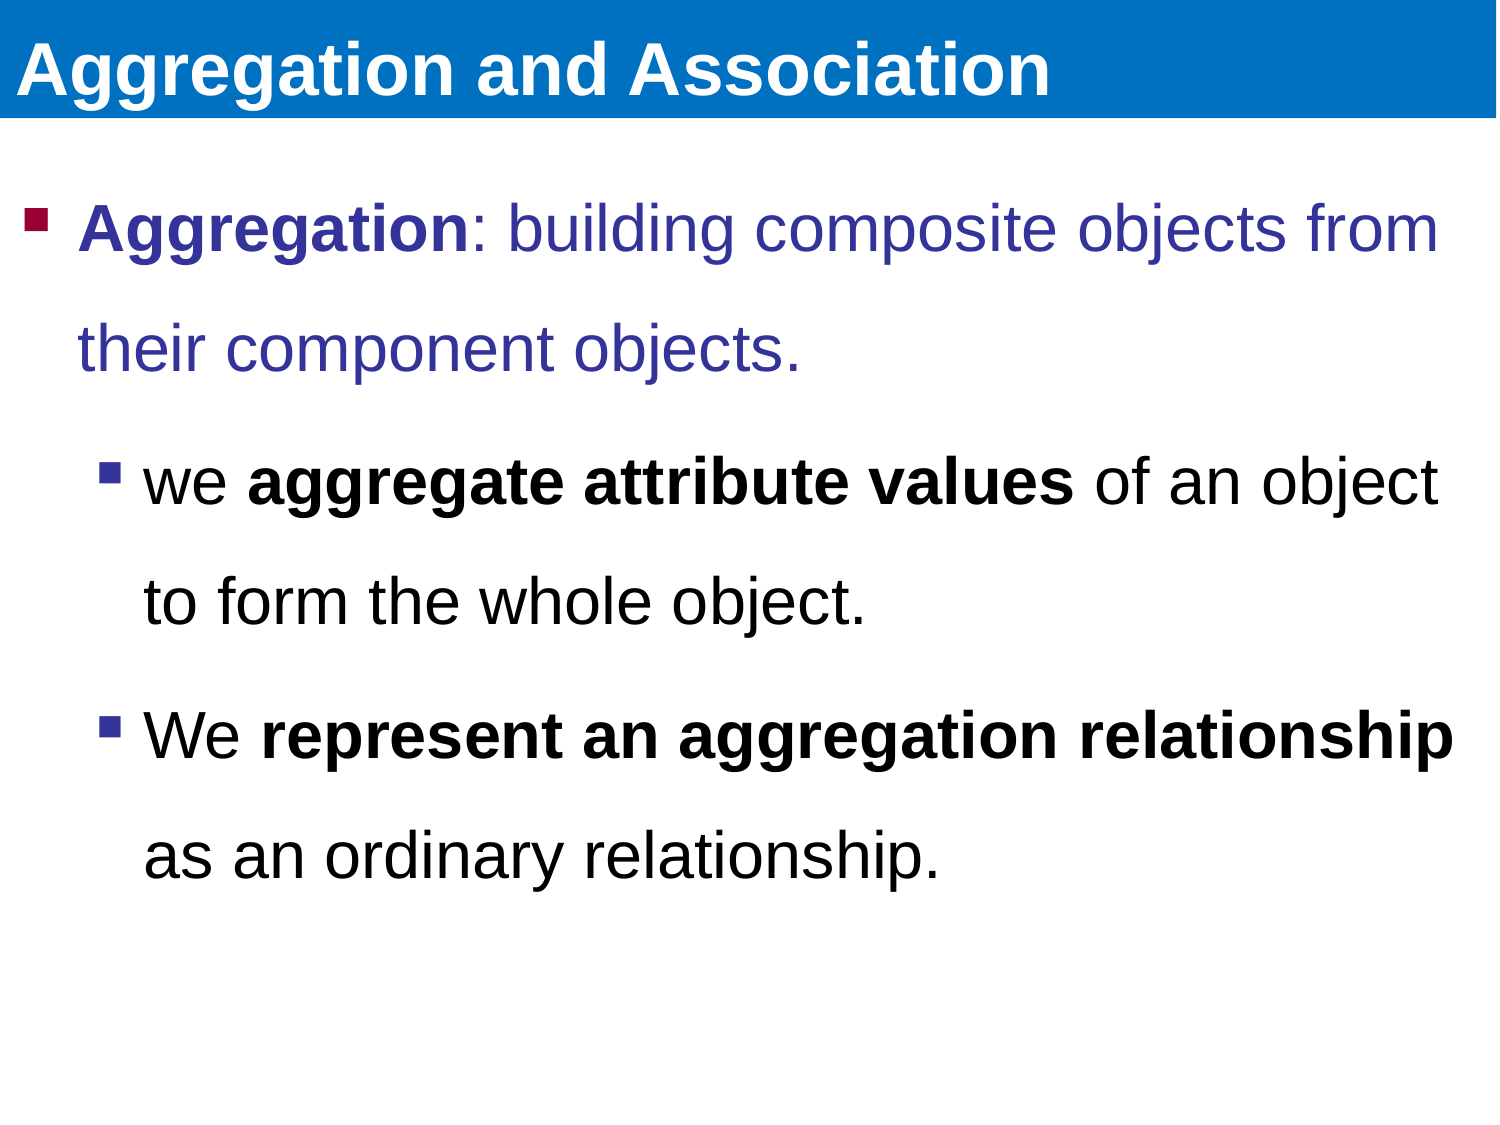

# Aggregation and Association
Aggregation: building composite objects from their component objects.
we aggregate attribute values of an object to form the whole object.
We represent an aggregation relationship as an ordinary relationship.